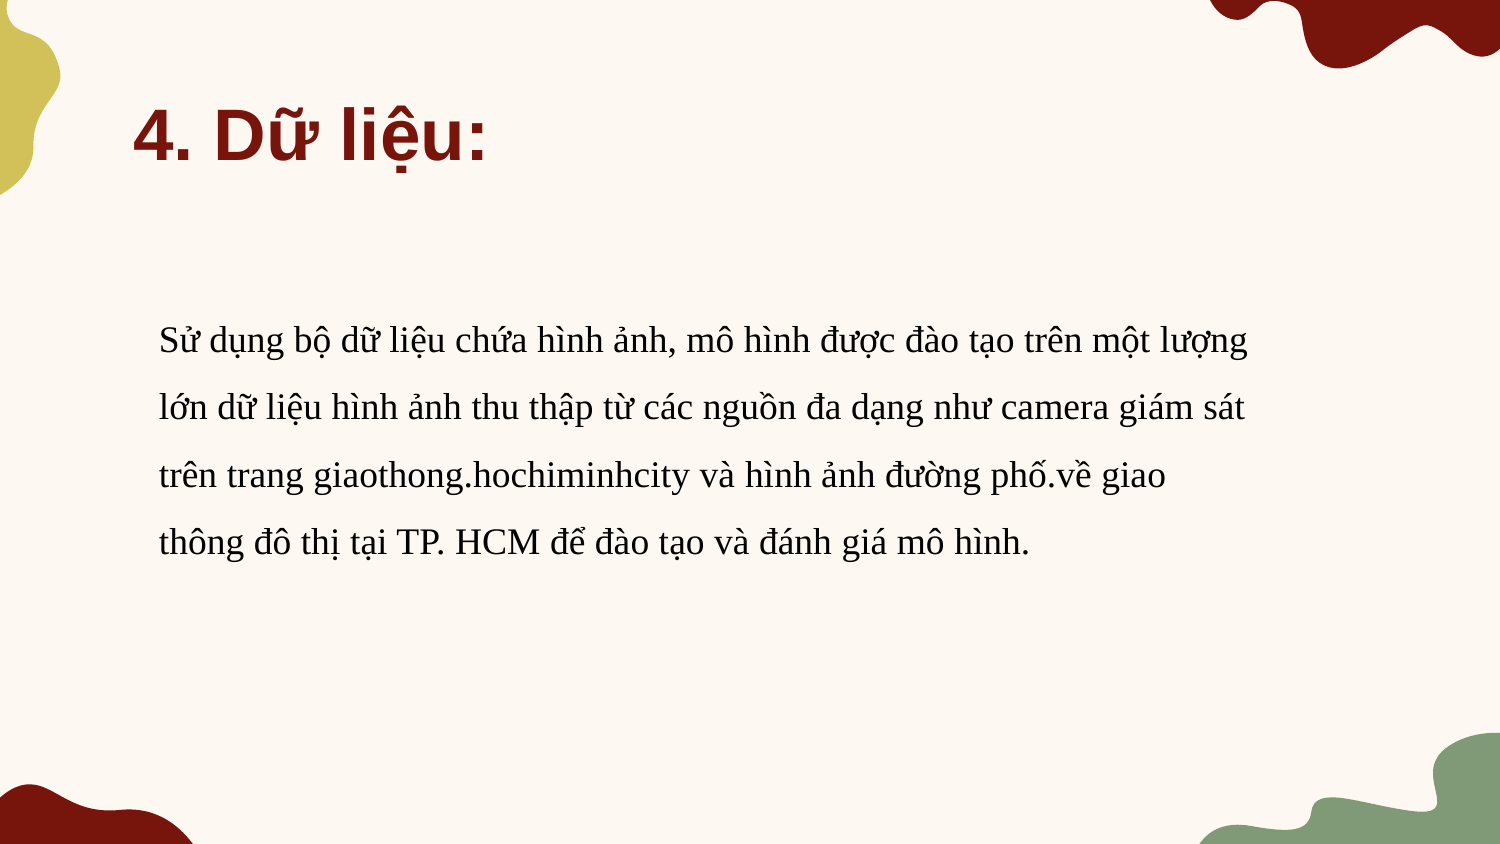

# 4. Dữ liệu:
Sử dụng bộ dữ liệu chứa hình ảnh, mô hình được đào tạo trên một lượng lớn dữ liệu hình ảnh thu thập từ các nguồn đa dạng như camera giám sát trên trang giaothong.hochiminhcity và hình ảnh đường phố.về giao thông đô thị tại TP. HCM để đào tạo và đánh giá mô hình.